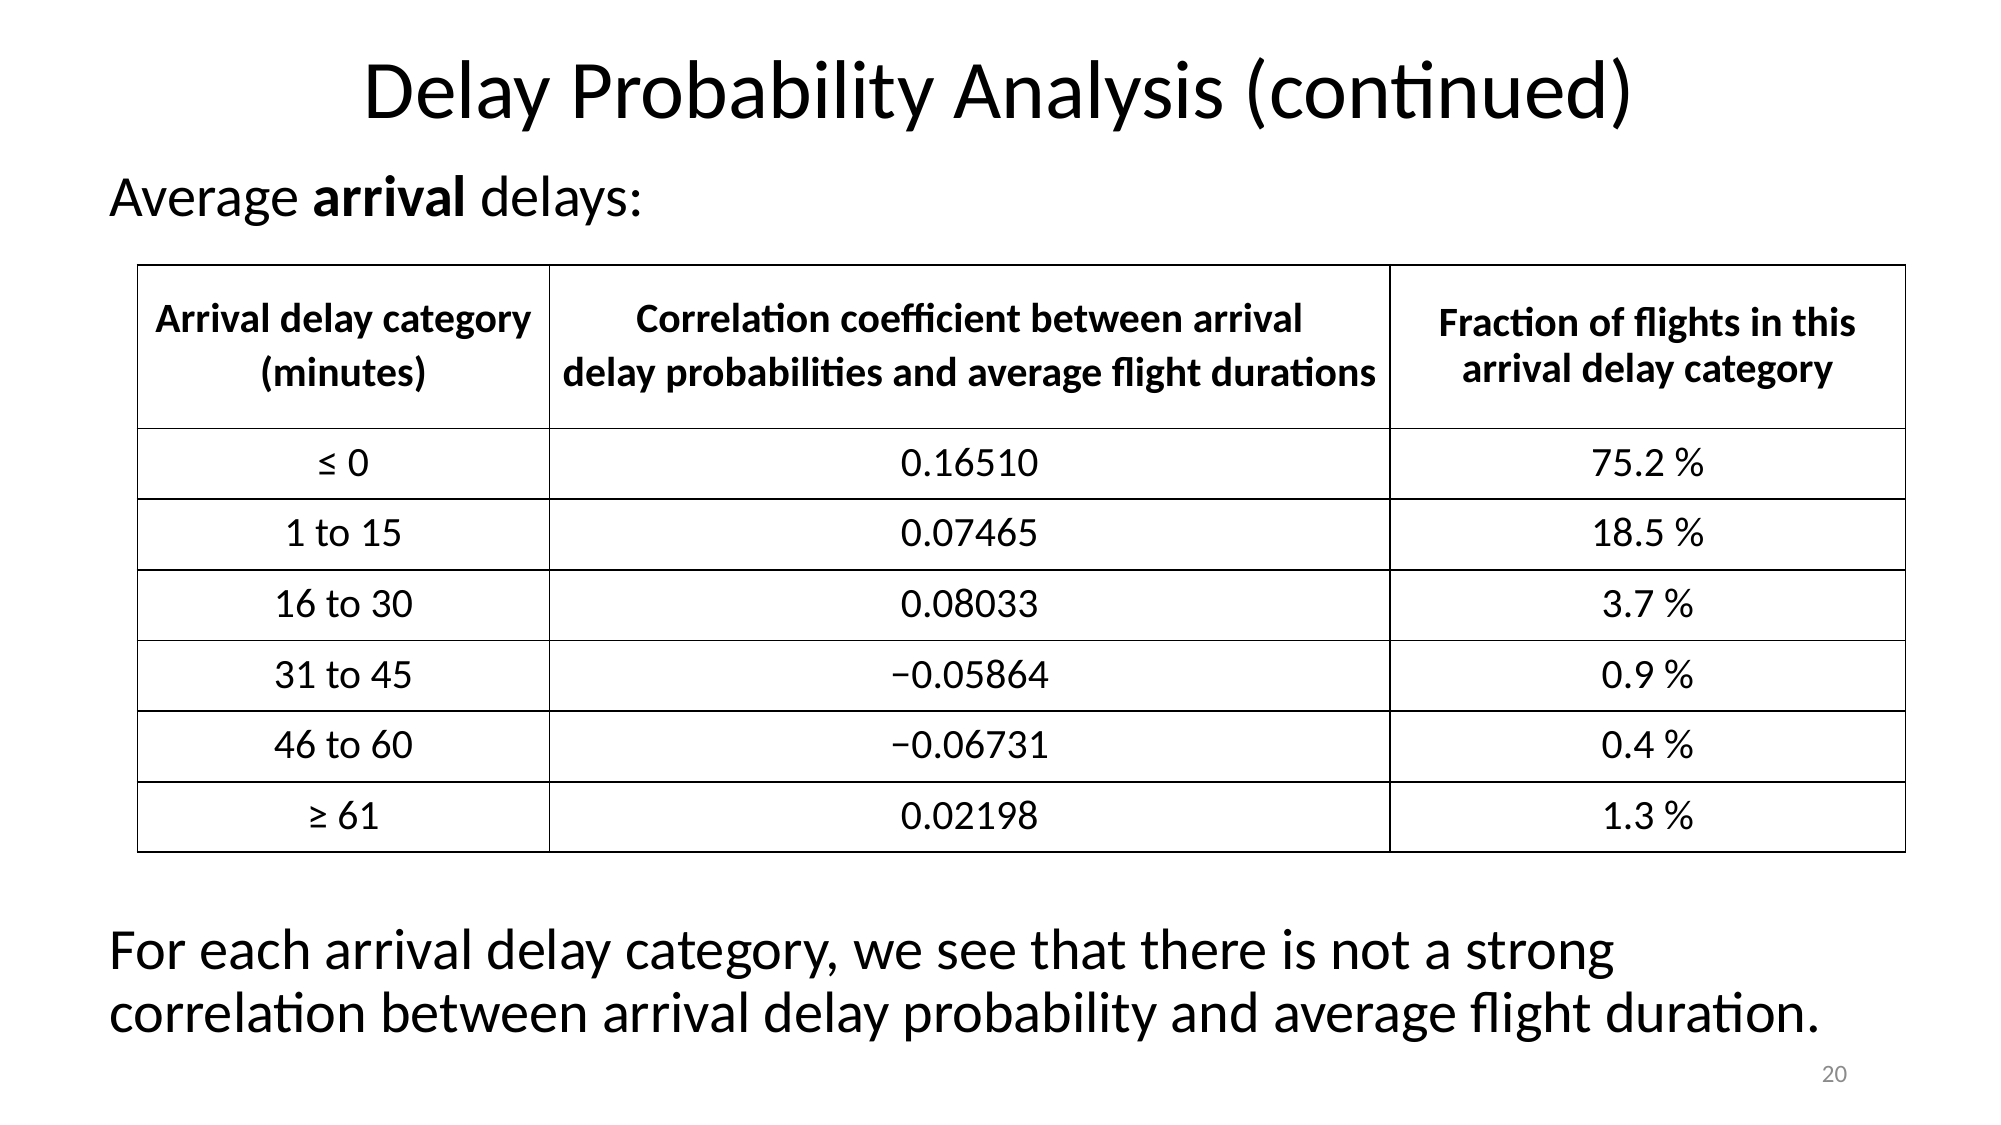

# Delay Probability Analysis (continued)
Average arrival delays:

For each arrival delay category, we see that there is not a strong correlation between arrival delay probability and average flight duration.

| Arrival delay category (minutes) | Correlation coefficient between arrival delay probabilities and average flight durations | Fraction of flights in this arrival delay category |
| --- | --- | --- |
| ≤ 0 | 0.16510 | 75.2 % |
| 1 to 15 | 0.07465 | 18.5 % |
| 16 to 30 | 0.08033 | 3.7 % |
| 31 to 45 | −0.05864 | 0.9 % |
| 46 to 60 | −0.06731 | 0.4 % |
| ≥ 61 | 0.02198 | 1.3 % |
20